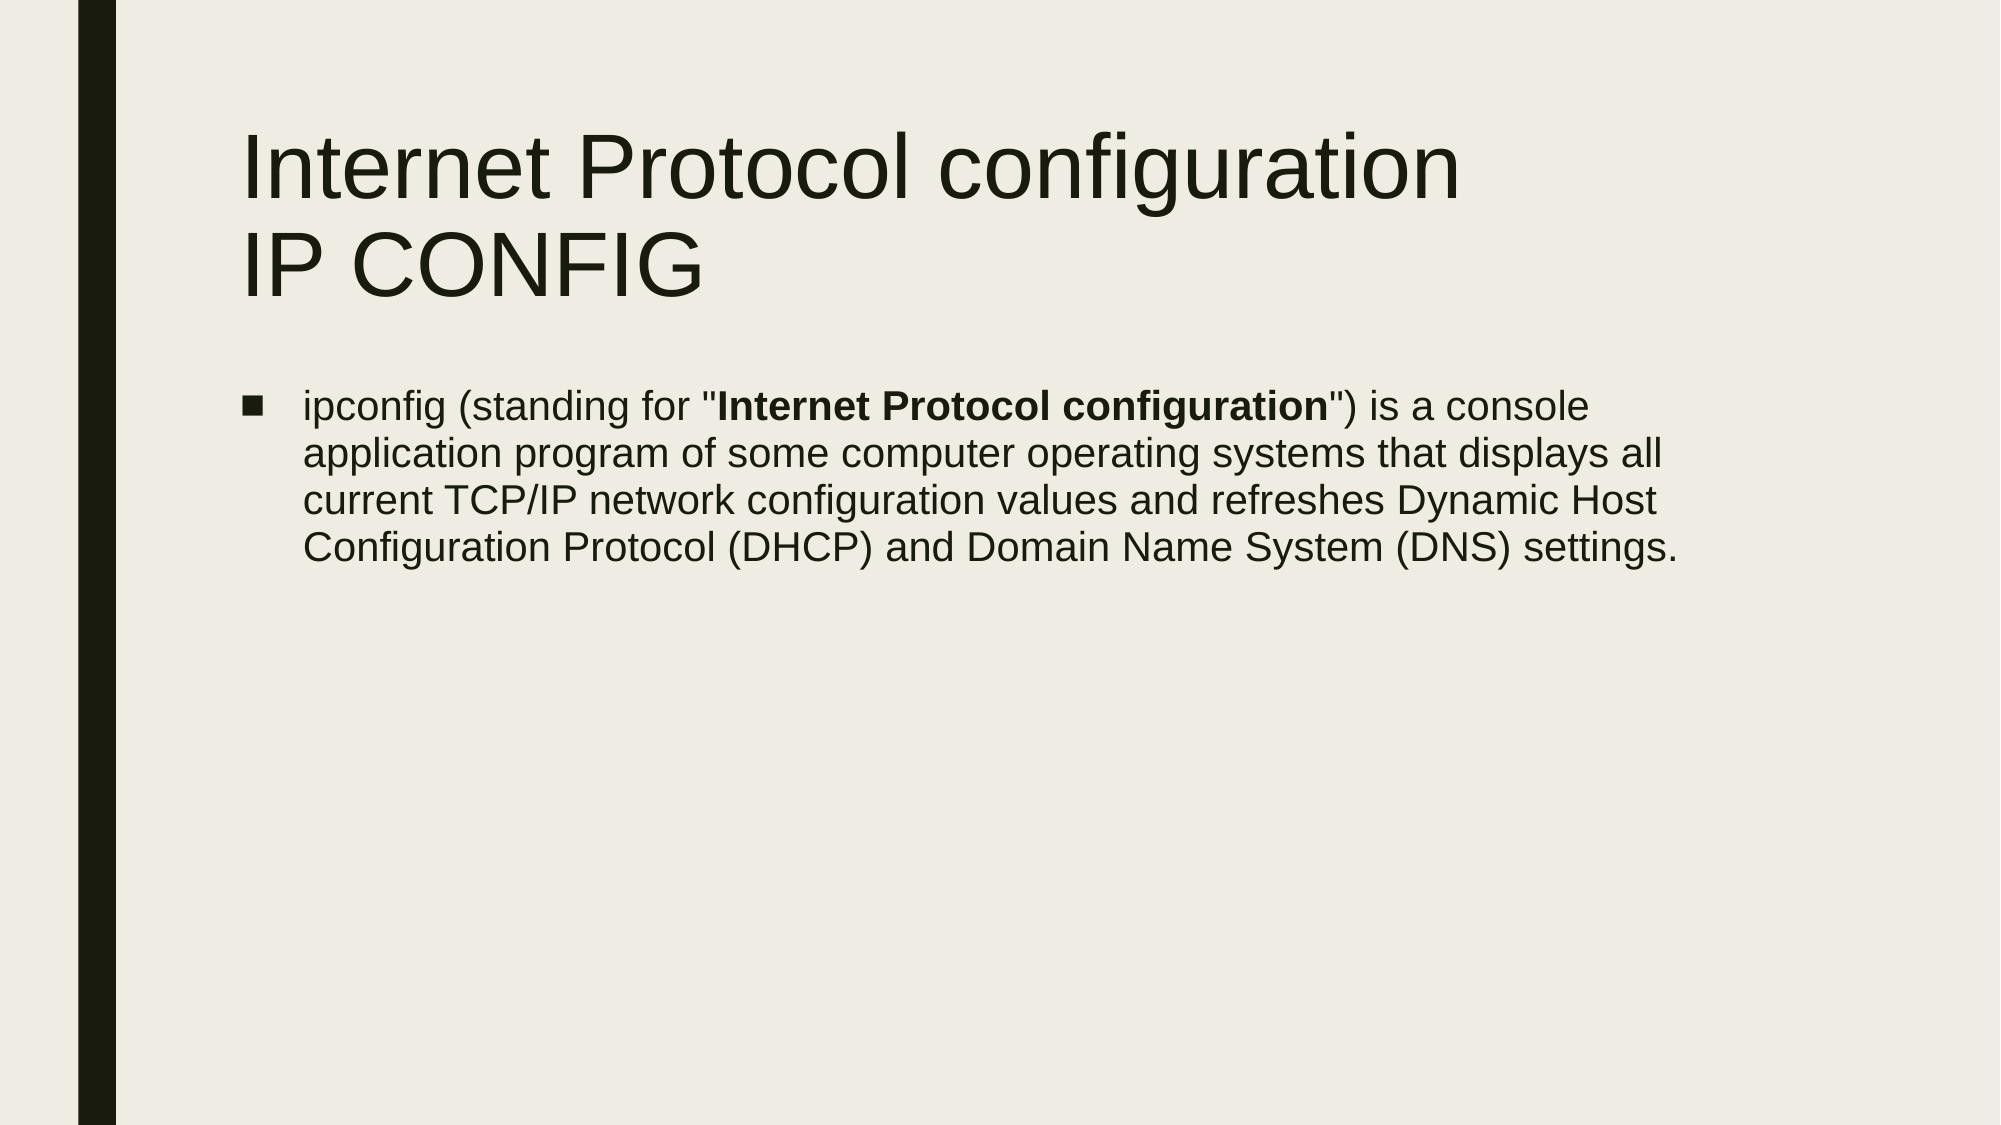

# Internet Protocol configuration IP CONFIG
ipconfig (standing for "Internet Protocol configuration") is a console application program of some computer operating systems that displays all current TCP/IP network configuration values and refreshes Dynamic Host Configuration Protocol (DHCP) and Domain Name System (DNS) settings.